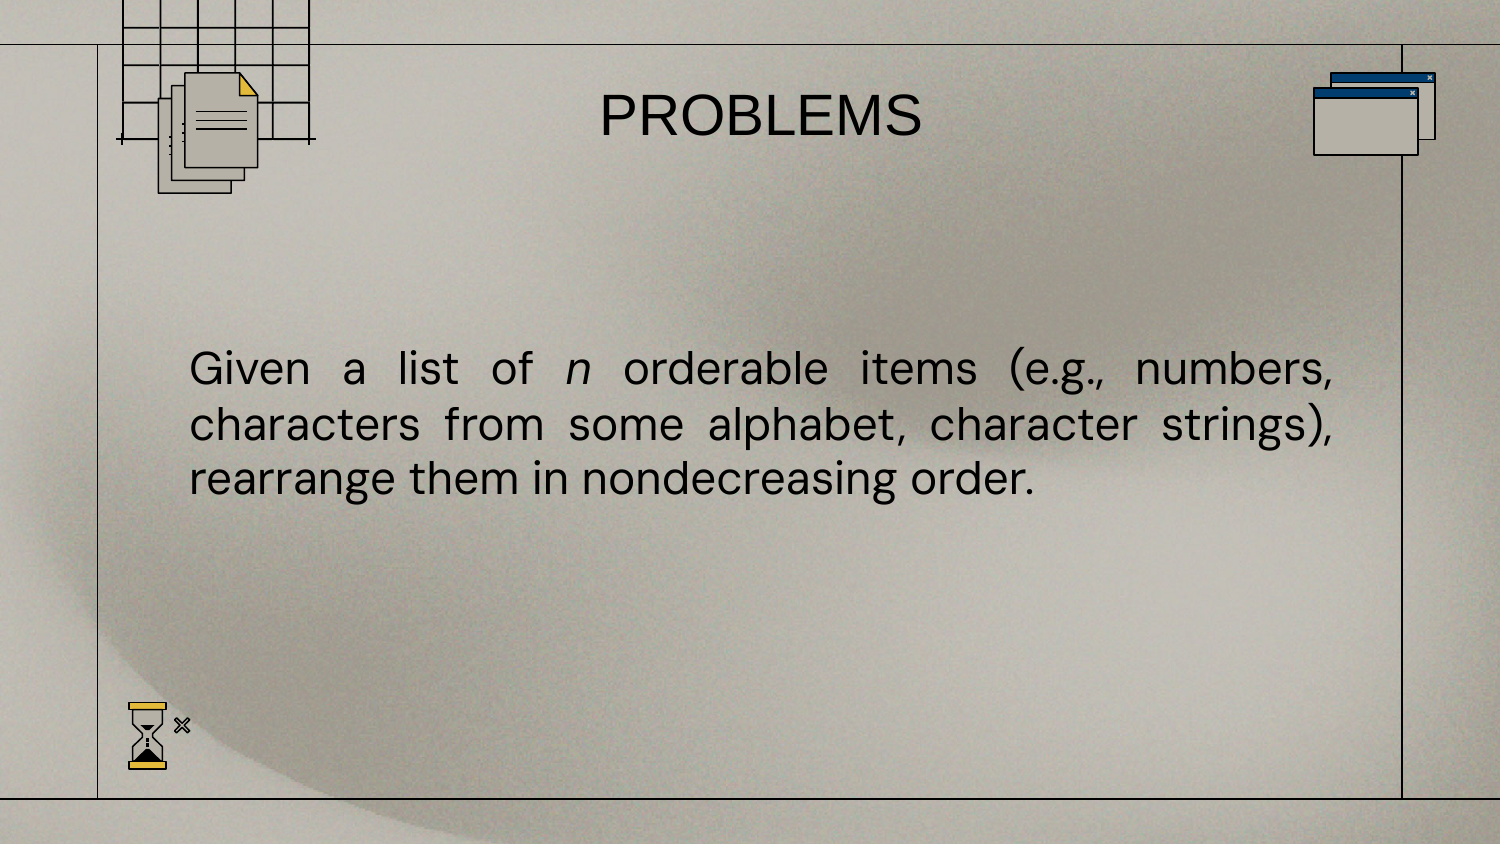

PROBLEMS

Given a list of n orderable items (e.g., numbers, characters from some alphabet, character strings), rearrange them in nondecreasing order.